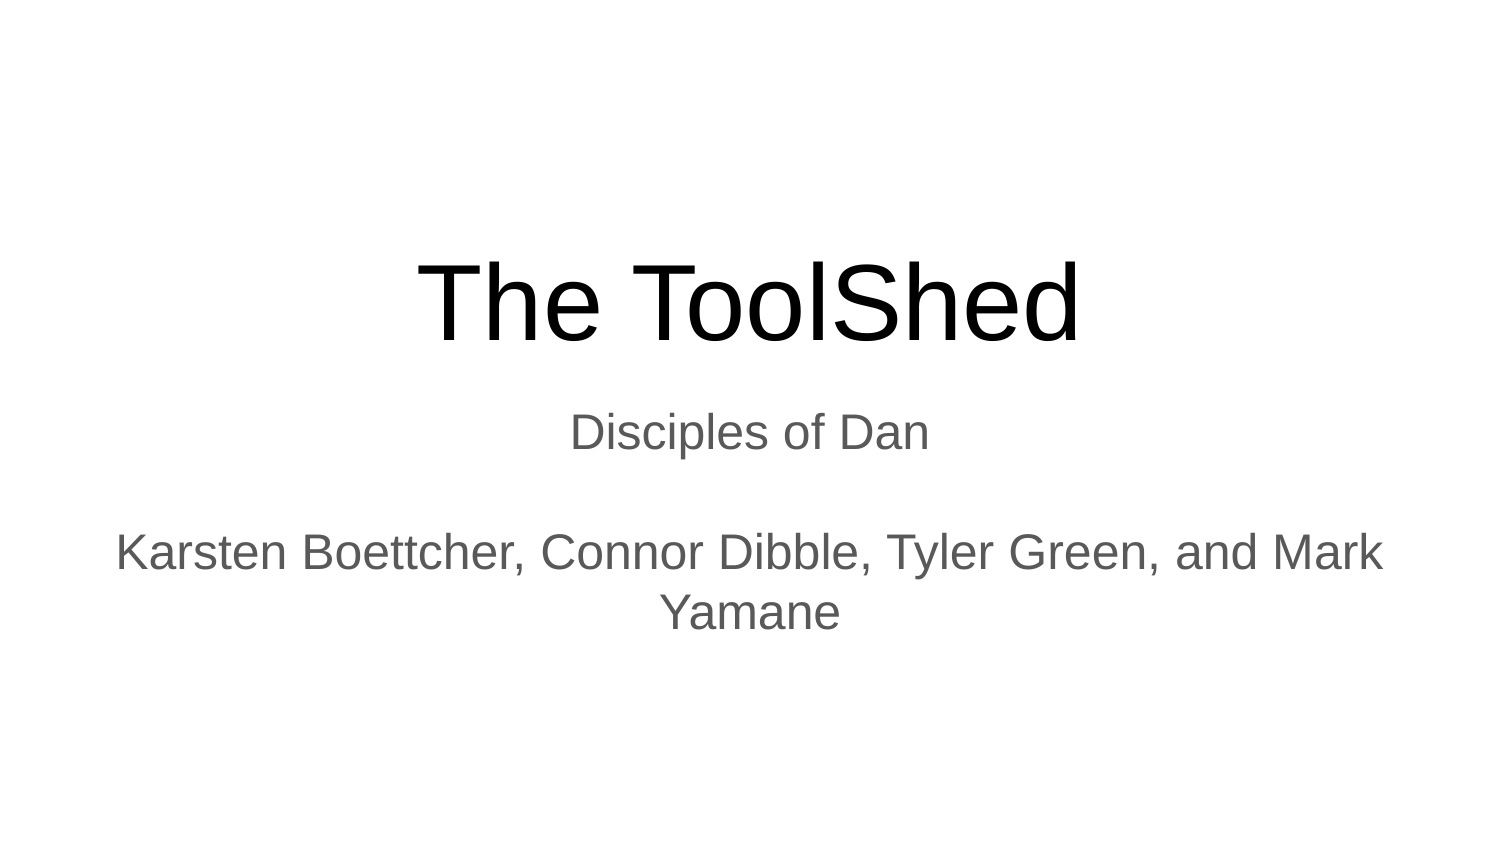

# The ToolShed
Disciples of Dan

Karsten Boettcher, Connor Dibble, Tyler Green, and Mark Yamane